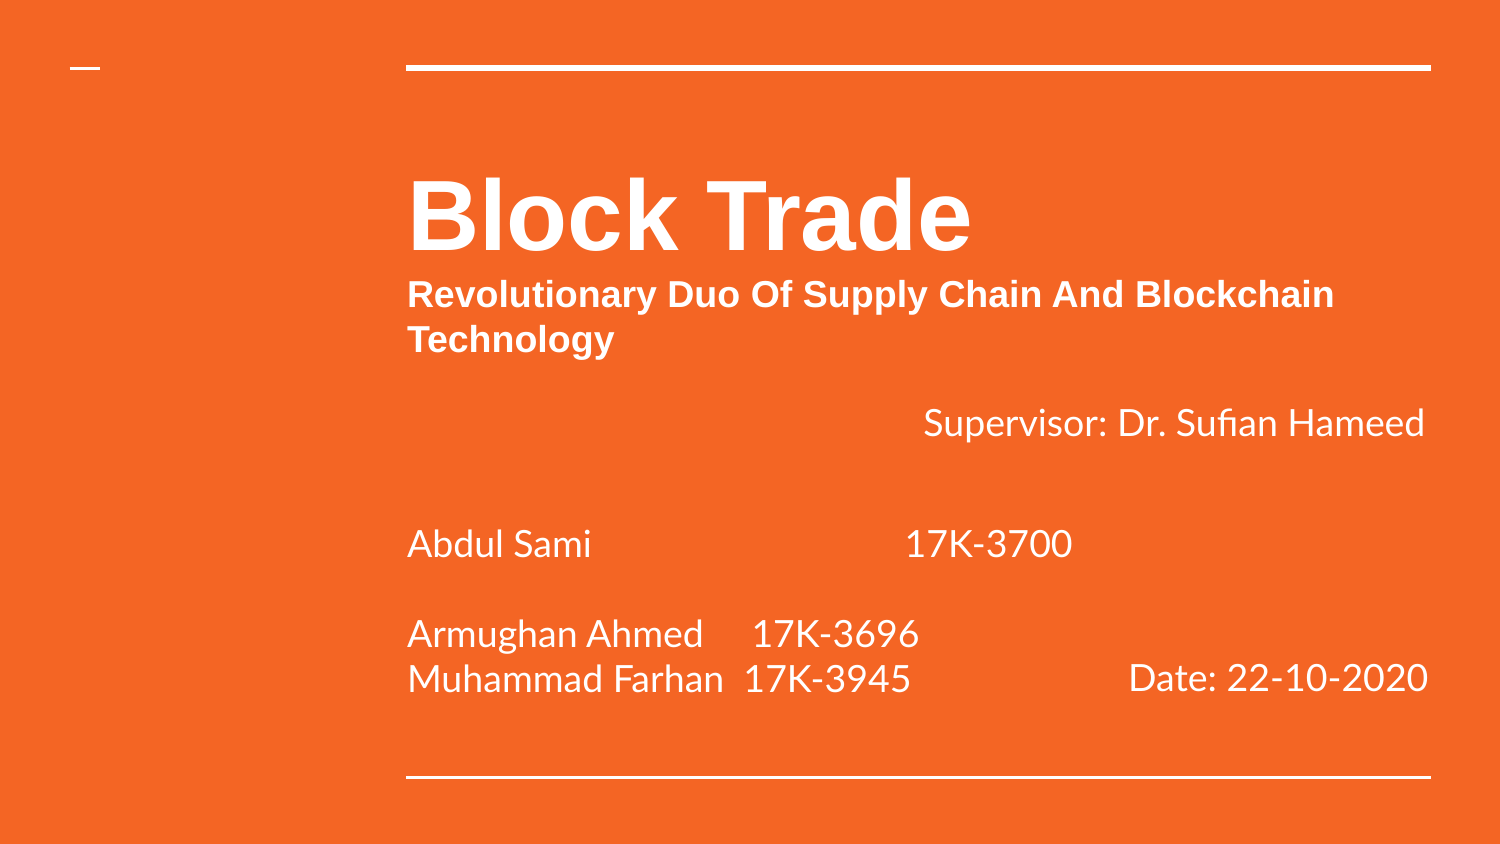

# Block Trade
Revolutionary Duo Of Supply Chain And Blockchain Technology
Supervisor: Dr. Sufian Hameed
Abdul Sami 		     17K-3700
Armughan Ahmed     17K-3696
Muhammad Farhan  17K-3945
Date: 22-10-2020